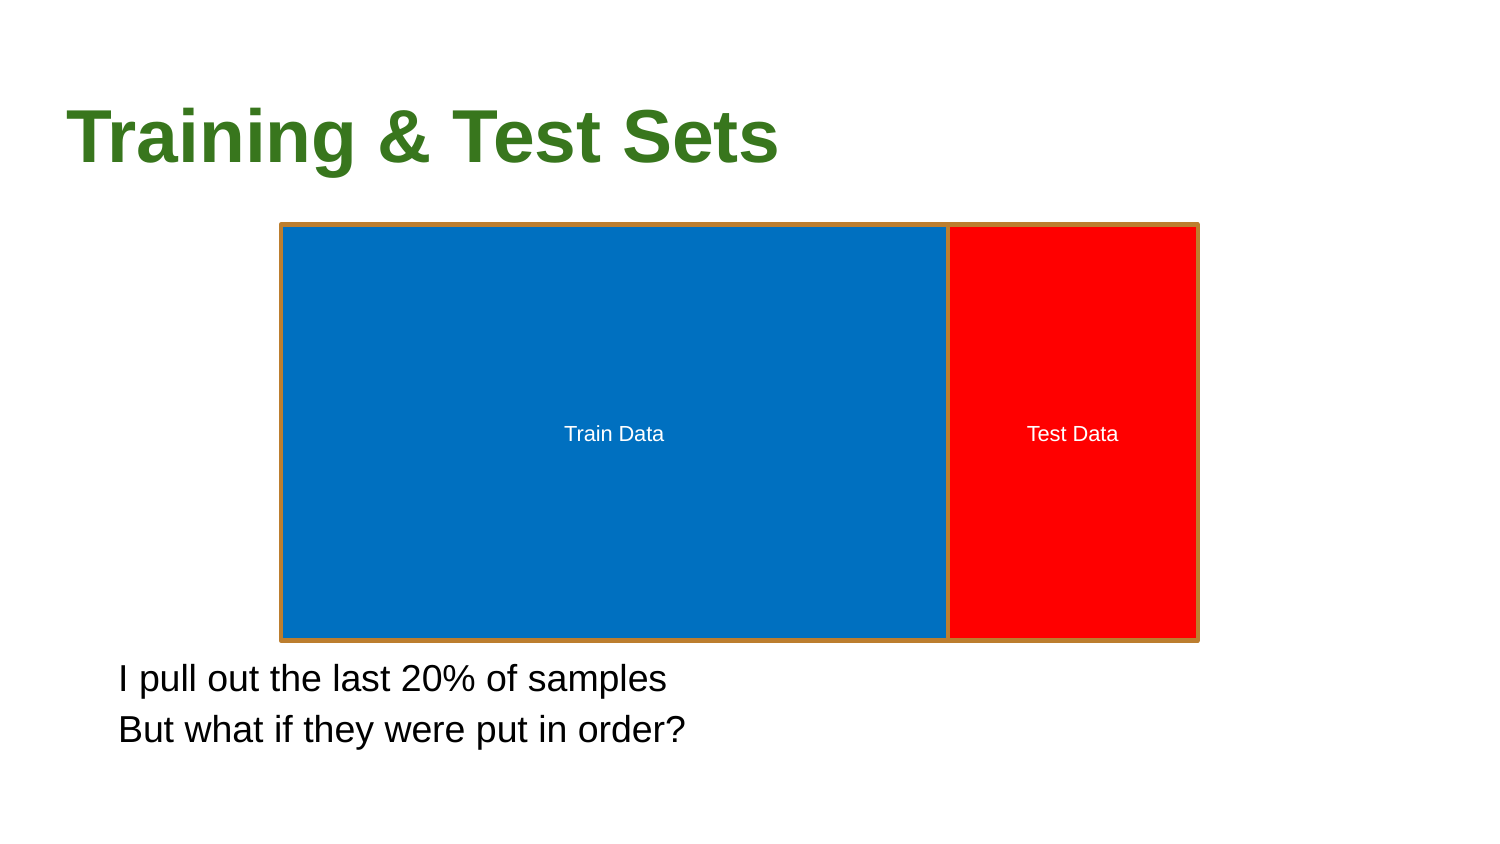

# Training & Test Sets
Test Data

I pull out the last 20% of samples
But what if they were put in order?
Train Data